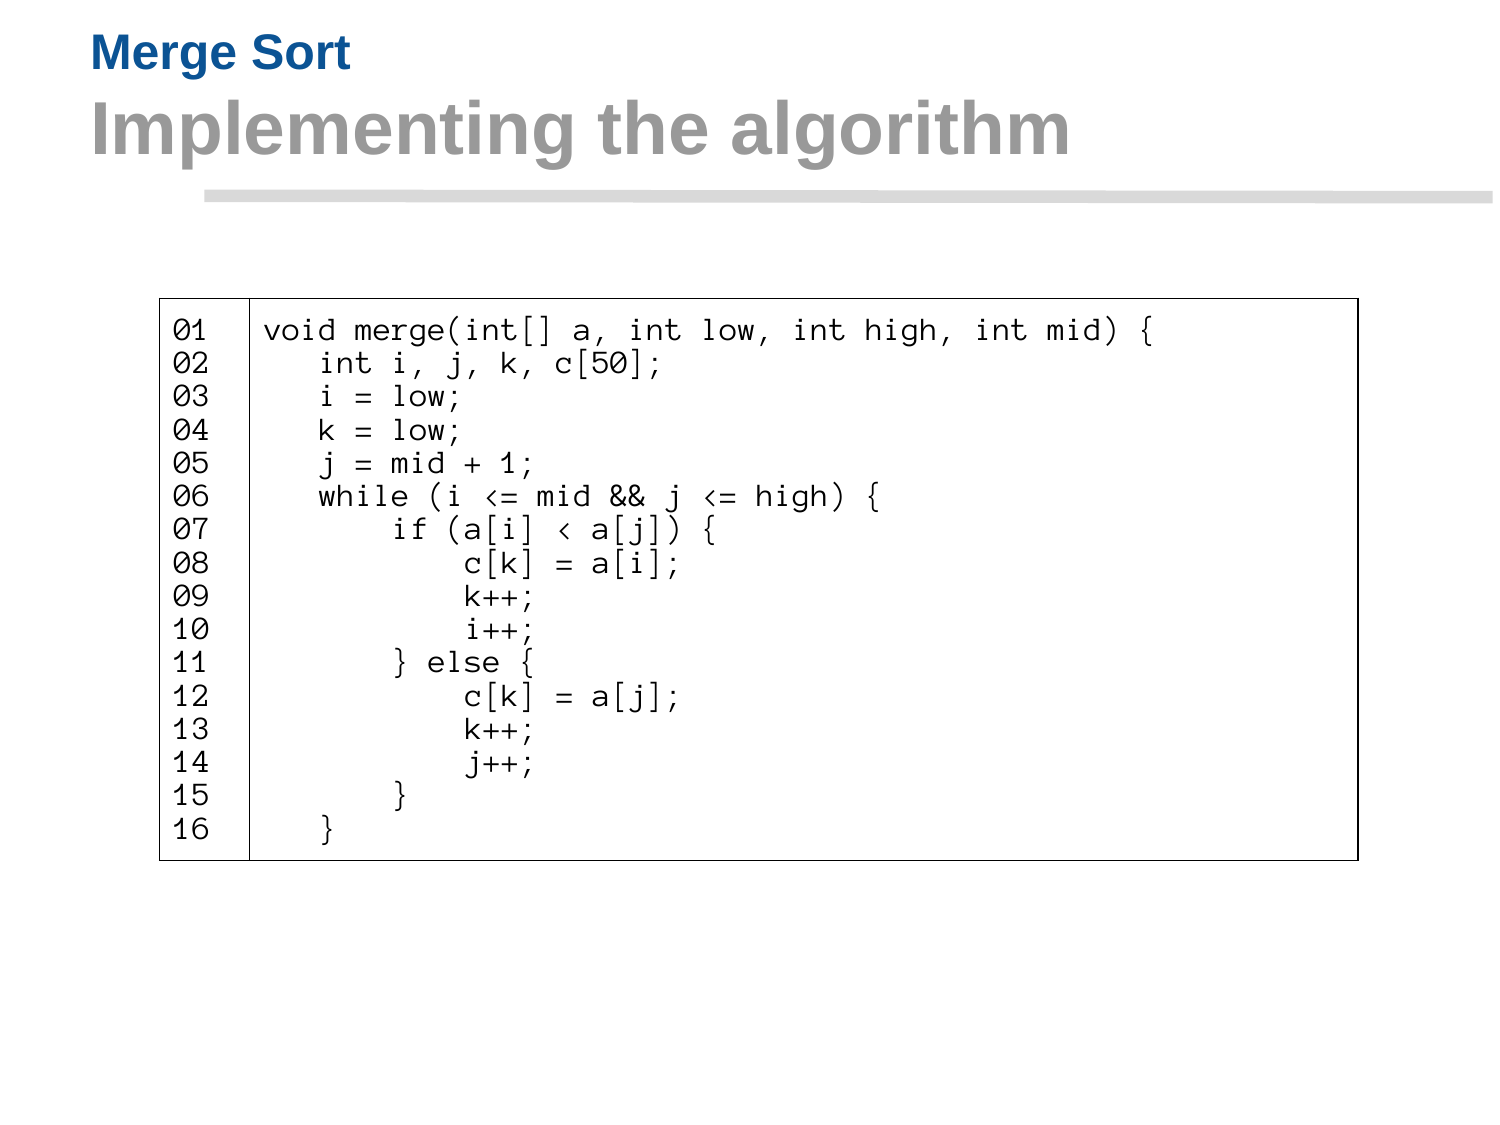

# Merge Sort
Implementing the algorithm
| 01 02 03 04 05 06 07 08 09 10 11 12 13 14 15 16 | void merge(int[] a, int low, int high, int mid) { int i, j, k, c[50]; i = low; k = low; j = mid + 1; while (i <= mid && j <= high) { if (a[i] < a[j]) { c[k] = a[i]; k++; i++; } else { c[k] = a[j]; k++; j++; } } |
| --- | --- |